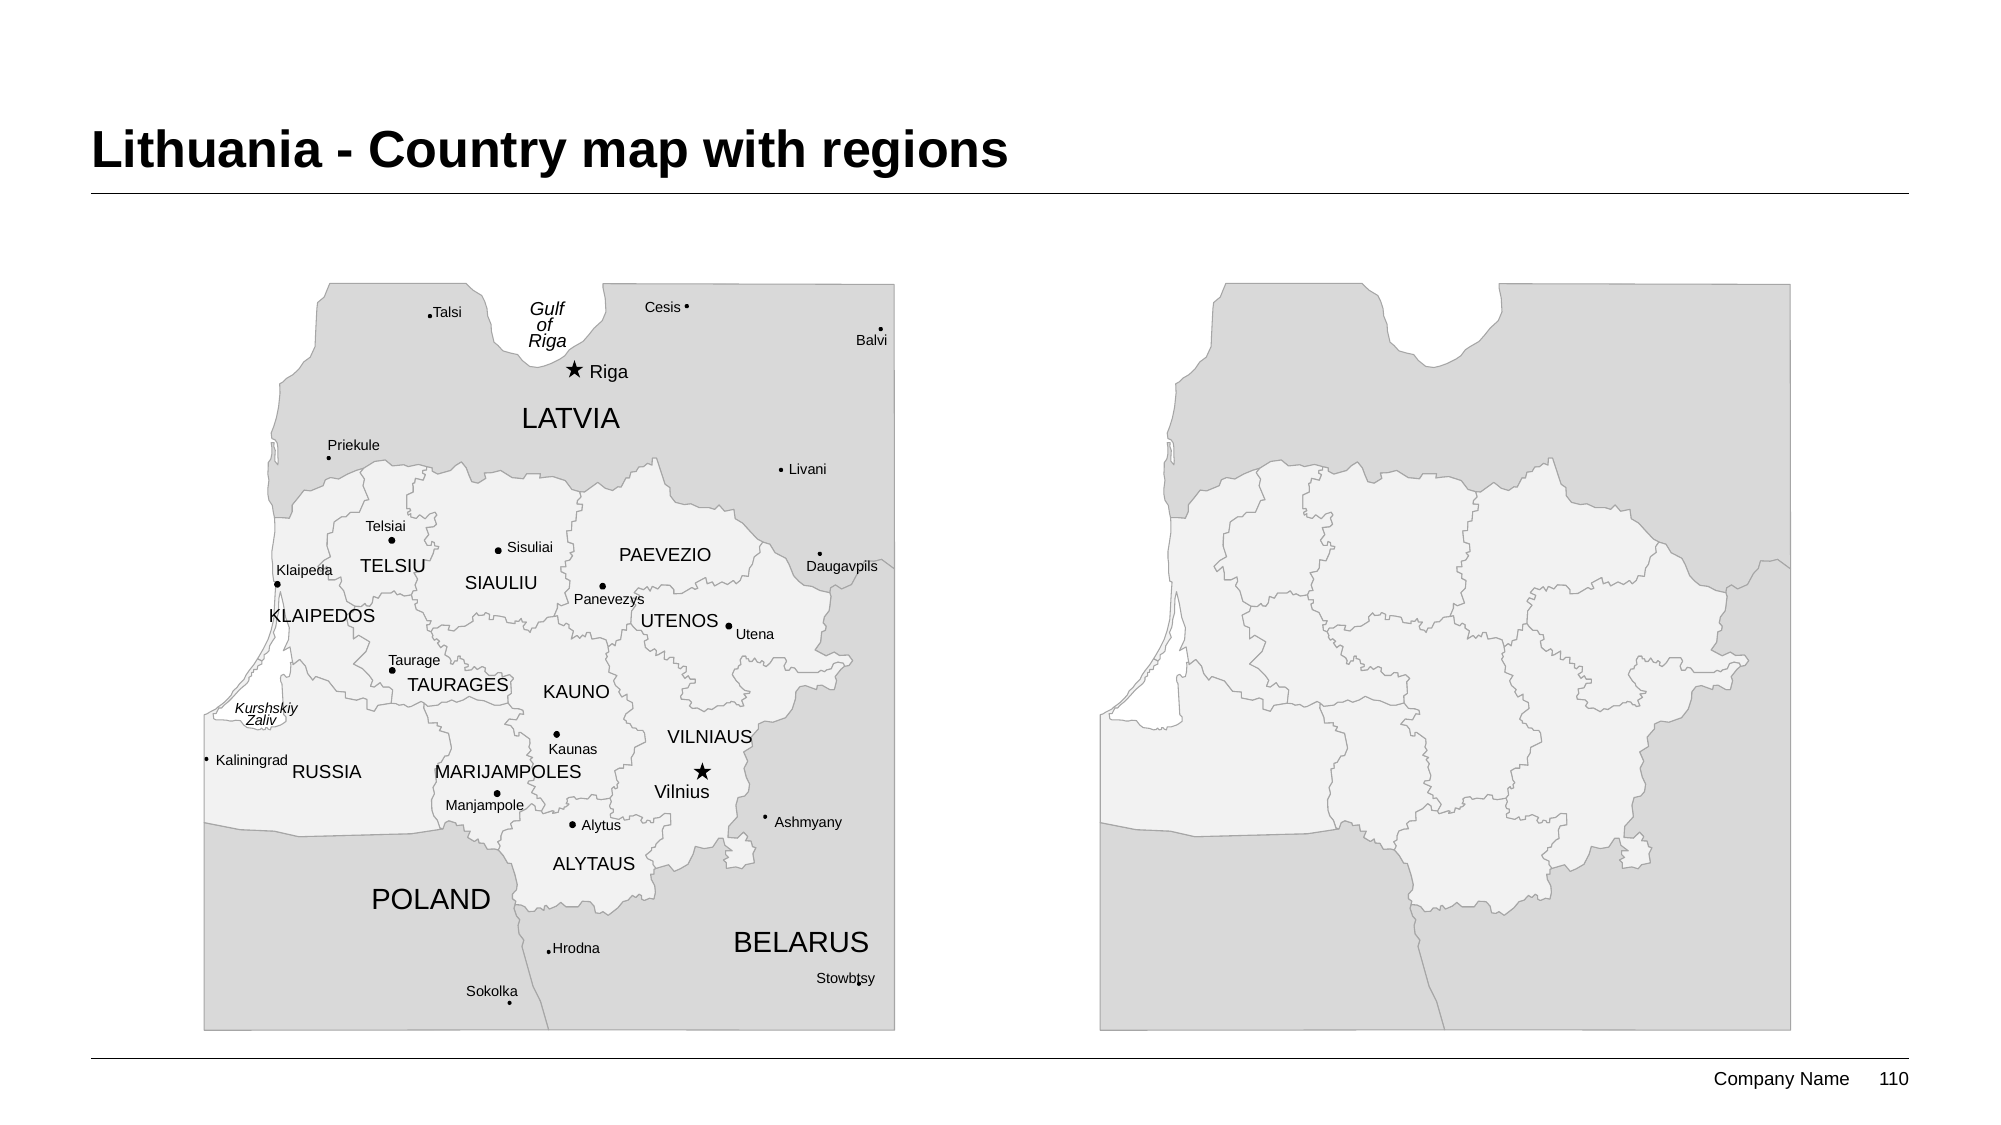

# Lithuania - Country map with regions

Gulf
Cesis
Talsi

of

Riga
Balvi
Riga

LATVIA
Priekule

Livani

Telsiai

Sisuliai
PAEVEZIO

TELSIU
Daugavpils
Klaipeda
SIAULIU

Panevezys
KLAIPEDOS
UTENOS

Utena
Taurage

TAURAGES
KAUNO
Kurshskiy
Zaliv
VILNIAUS

Kaunas
Kaliningrad

RUSSIA
MARIJAMPOLES

Vilnius

Manjampole
Ashmyany

Alytus

ALYTAUS
POLAND
BELARUS
Hrodna

Stowbtsy
Sokolka